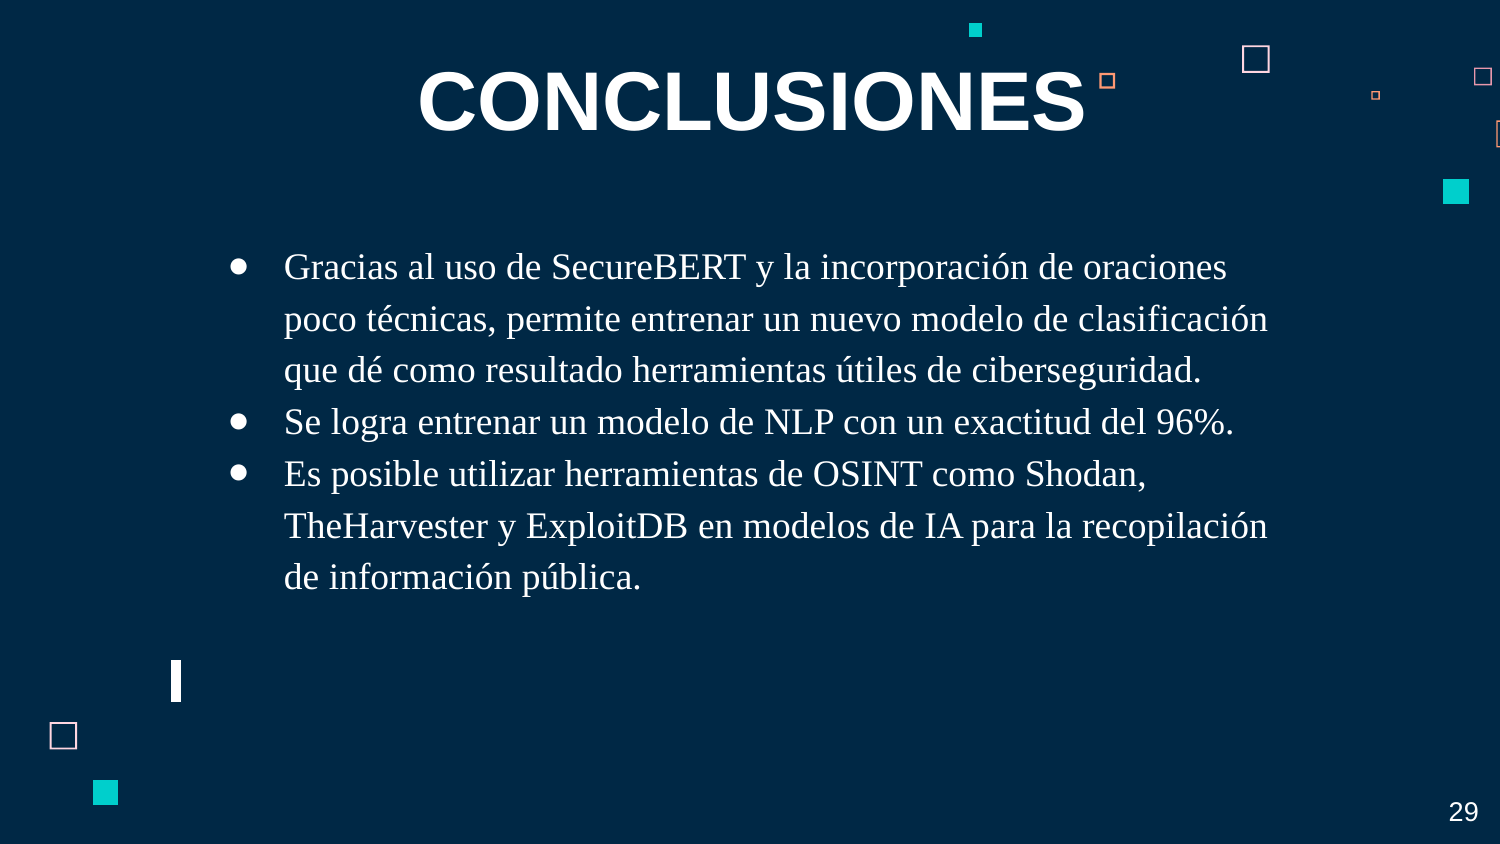

# CONCLUSIONES
Gracias al uso de SecureBERT y la incorporación de oraciones poco técnicas, permite entrenar un nuevo modelo de clasificación que dé como resultado herramientas útiles de ciberseguridad.
Se logra entrenar un modelo de NLP con un exactitud del 96%.
Es posible utilizar herramientas de OSINT como Shodan, TheHarvester y ExploitDB en modelos de IA para la recopilación de información pública.

29